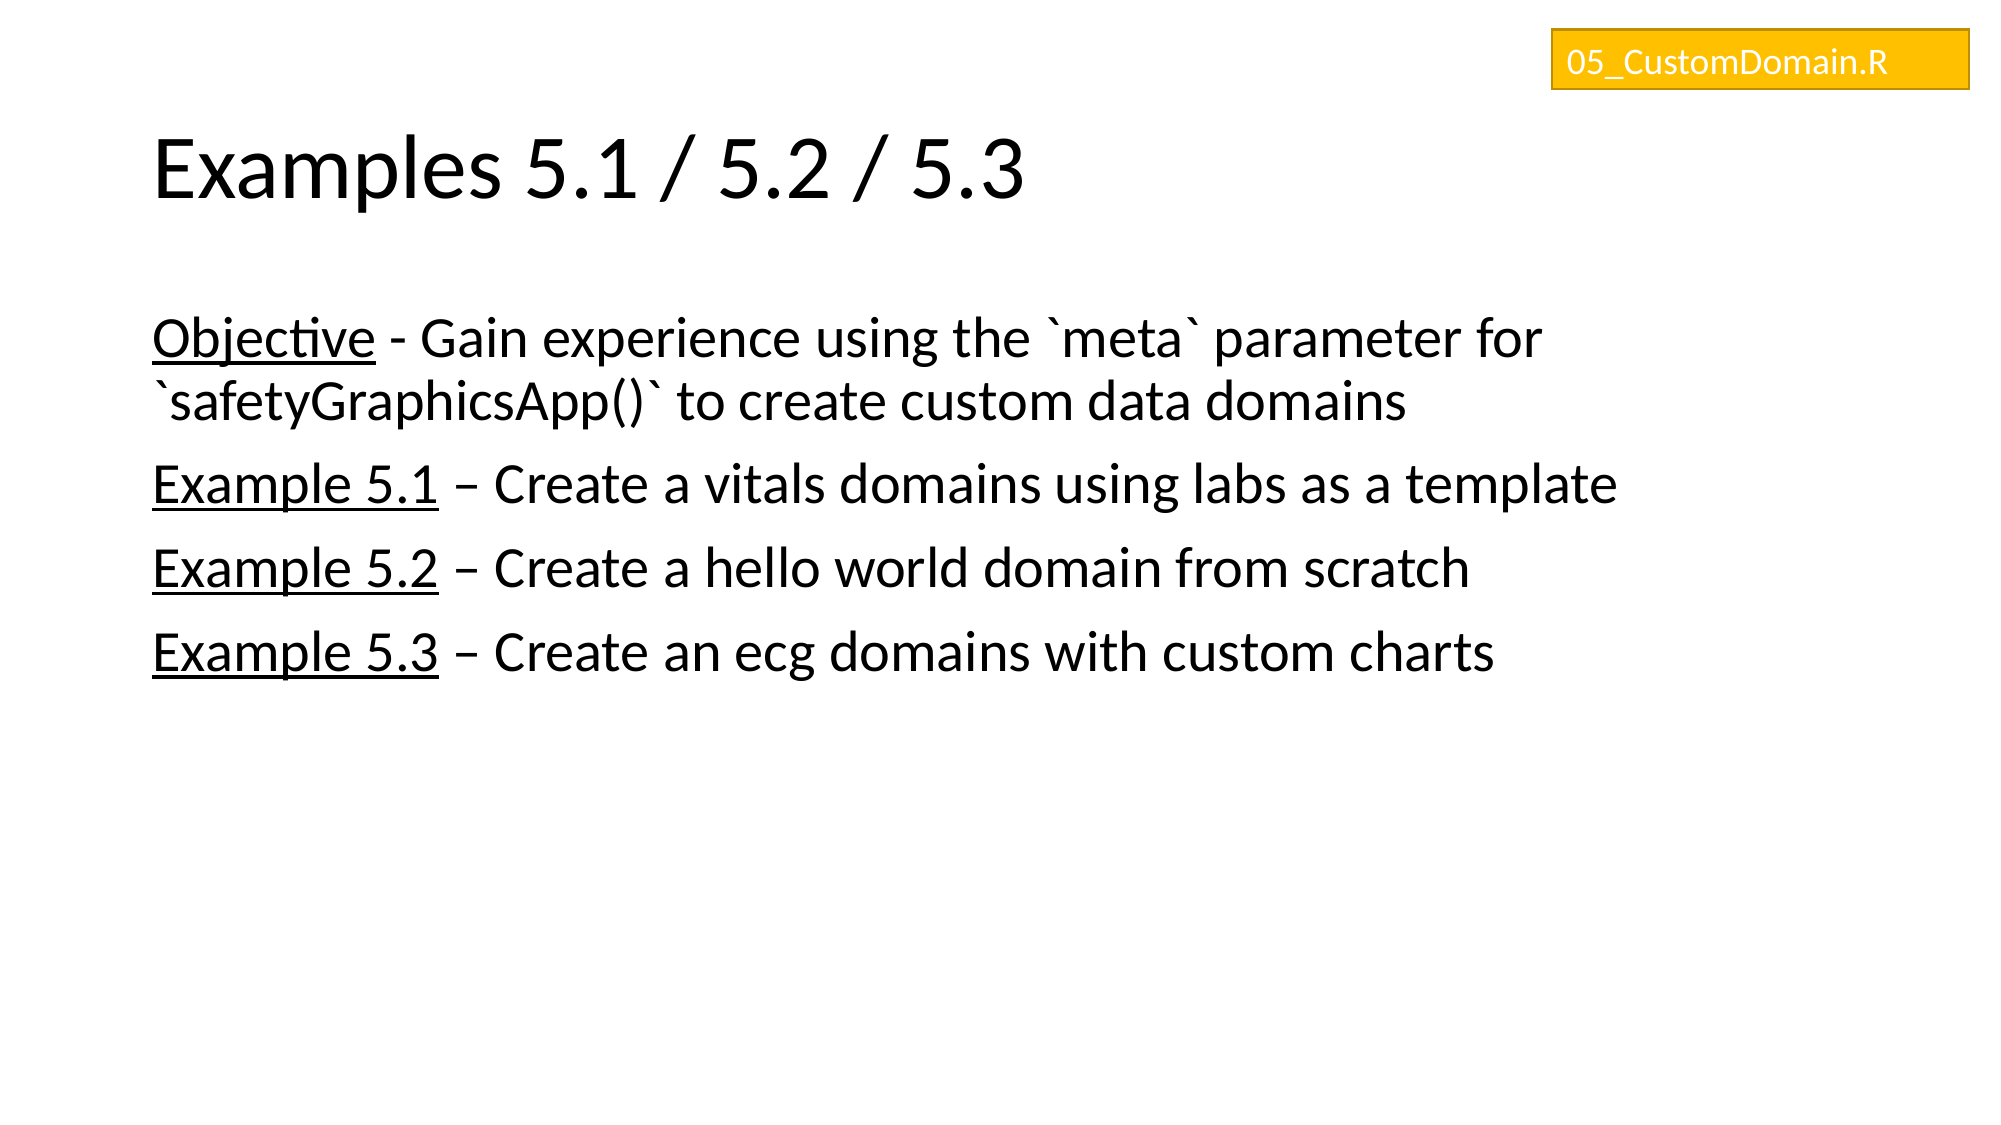

05_CustomDomain.R
# Examples 5.1 / 5.2 / 5.3
Objective - Gain experience using the `meta` parameter for `safetyGraphicsApp()` to create custom data domains
Example 5.1 – Create a vitals domains using labs as a template
Example 5.2 – Create a hello world domain from scratch
Example 5.3 – Create an ecg domains with custom charts